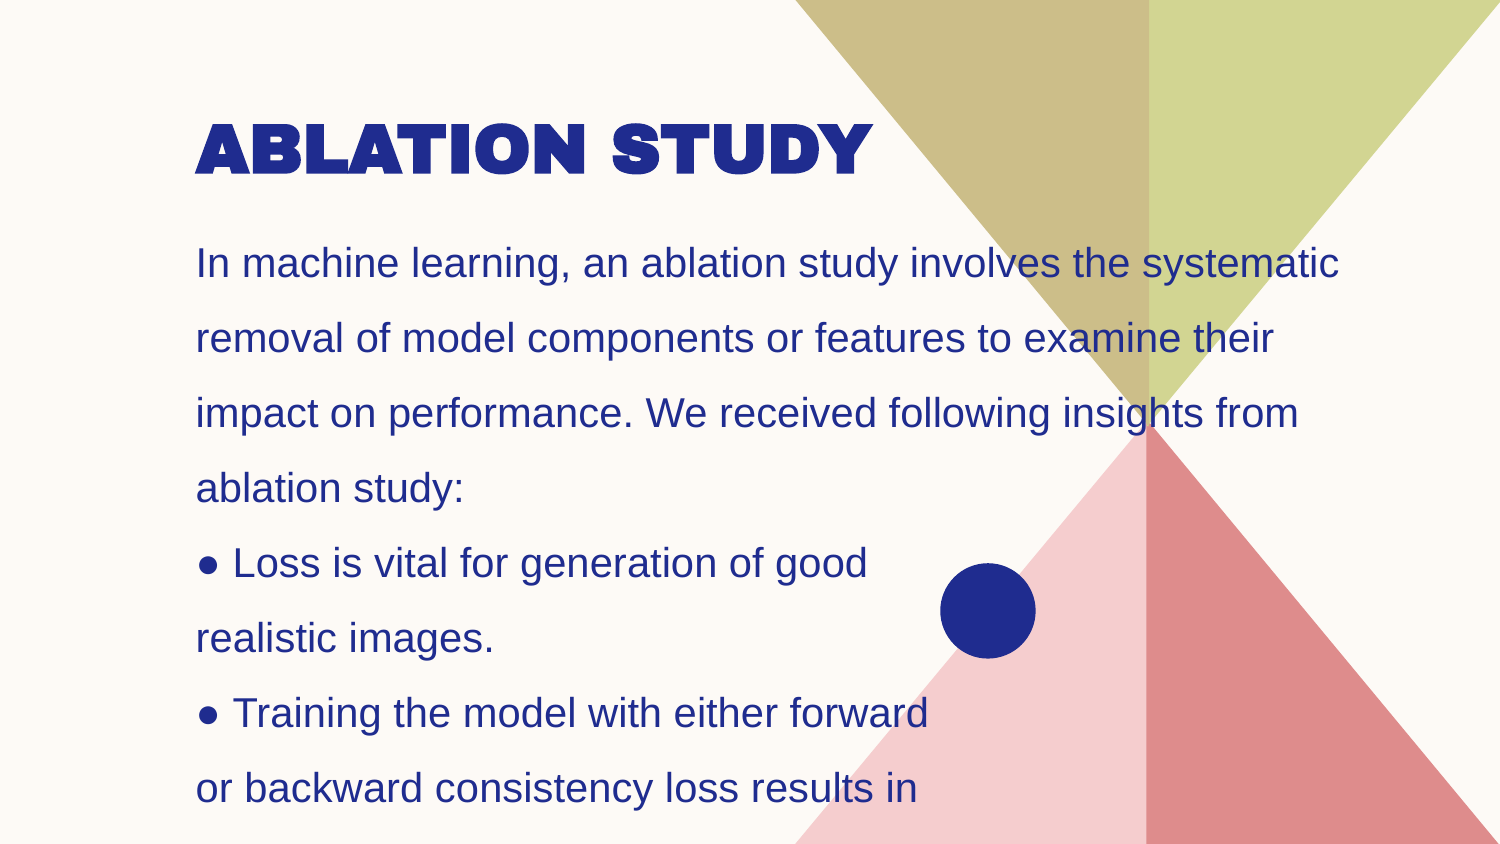

# ABLATION STUDY
In machine learning, an ablation study involves the systematic removal of model components or features to examine their impact on performance. We received following insights from ablation study:
● Loss is vital for generation of good
realistic images.
● Training the model with either forward
or backward consistency loss results in
MODE COLLAPSE.